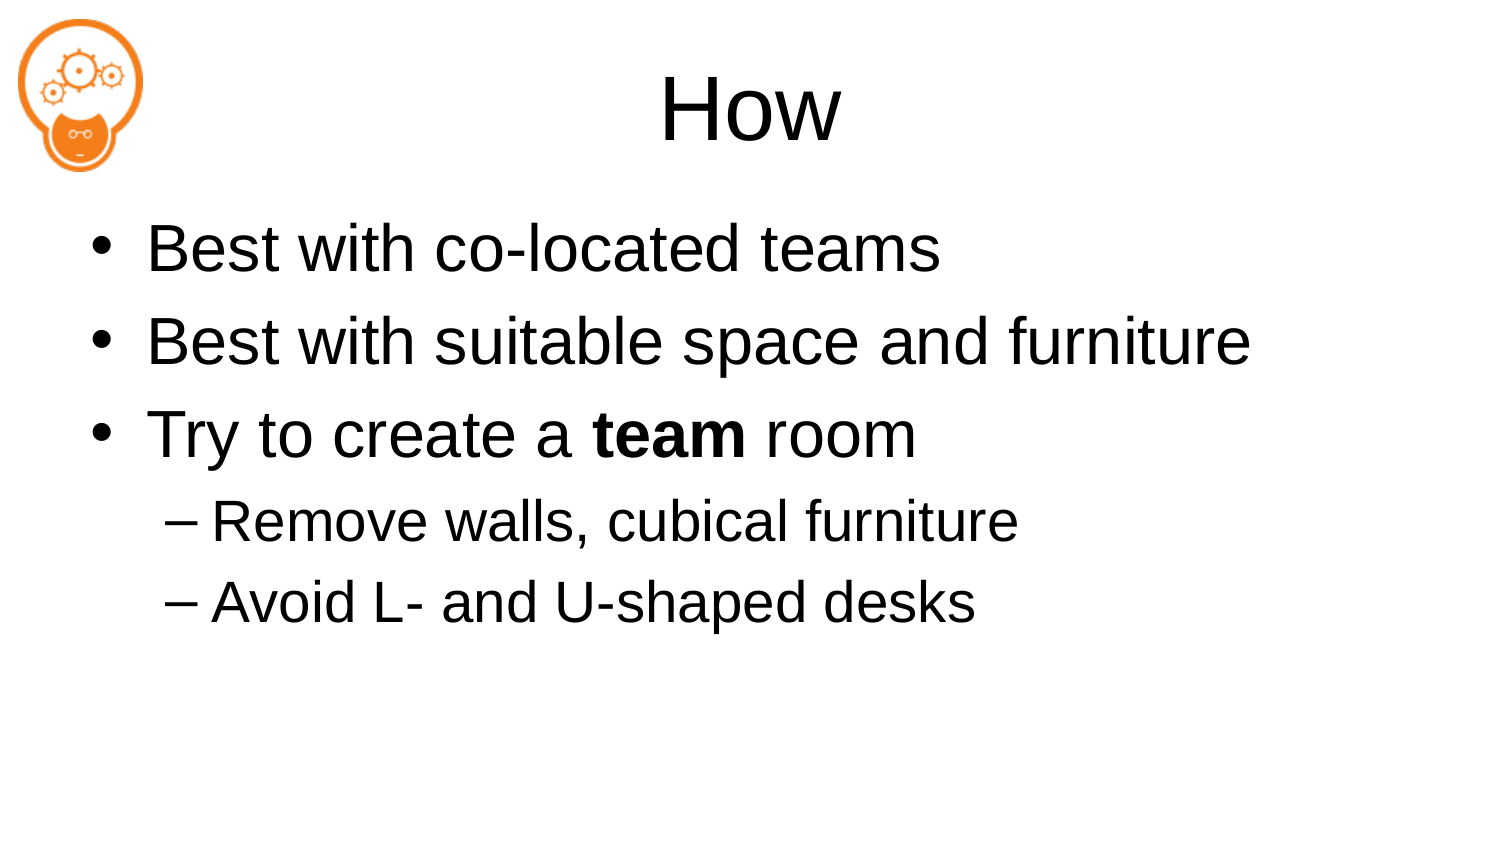

# How
Best with co-located teams
Best with suitable space and furniture
Try to create a team room
Remove walls, cubical furniture
Avoid L- and U-shaped desks